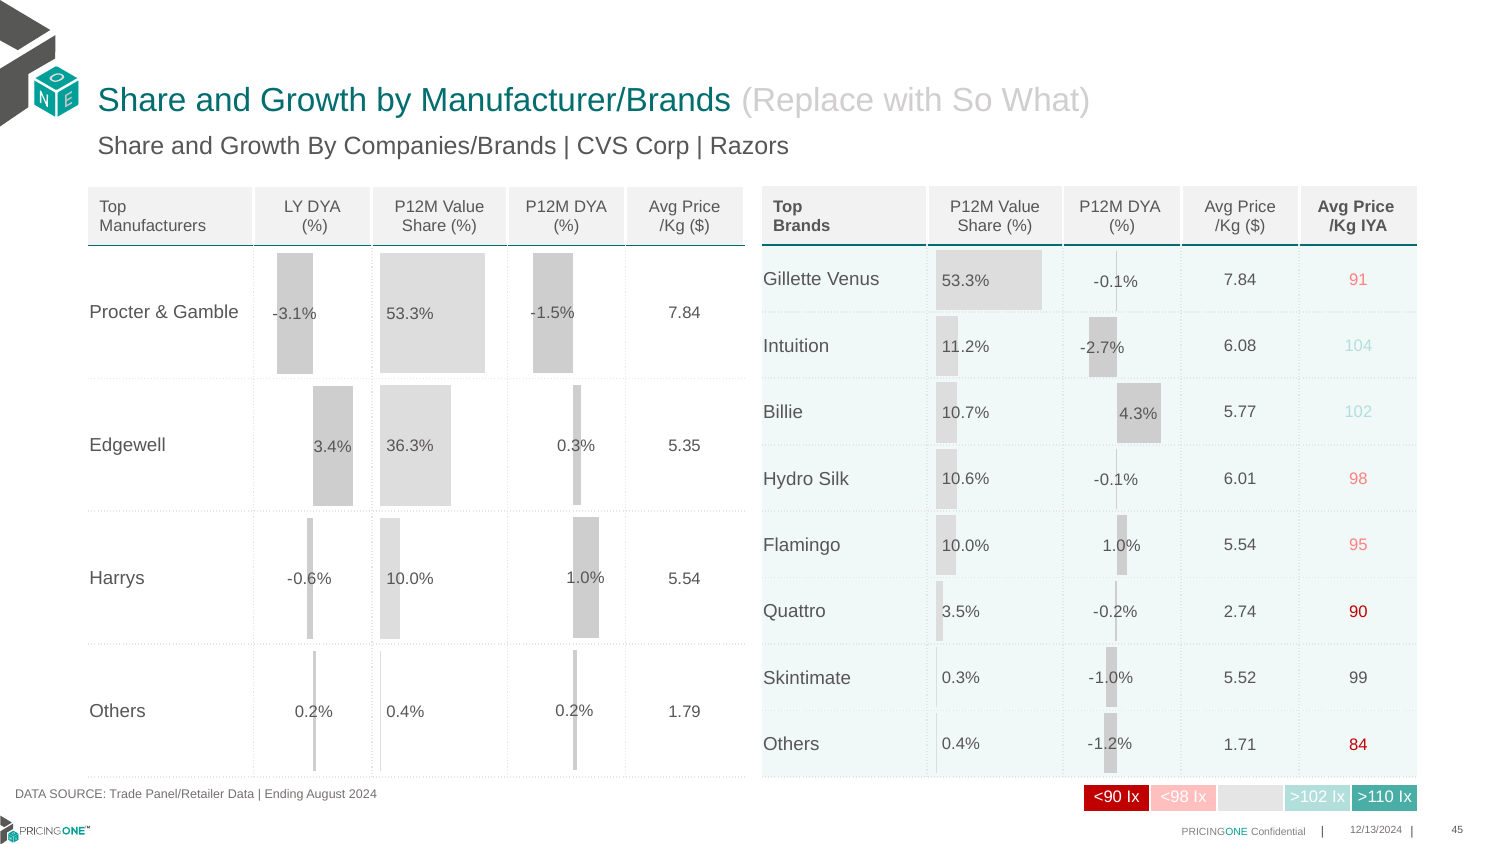

# Share and Growth by Manufacturer/Brands (Replace with So What)

Share and Growth By Companies/Brands | CVS Corp | Razors
| Top Brands | P12M Value Share (%) | P12M DYA (%) | Avg Price /Kg ($) | Avg Price /Kg IYA |
| --- | --- | --- | --- | --- |
| Gillette Venus |  |  | 7.84 | 91 |
| Intuition |  |  | 6.08 | 104 |
| Billie |  |  | 5.77 | 102 |
| Hydro Silk |  |  | 6.01 | 98 |
| Flamingo |  |  | 5.54 | 95 |
| Quattro |  |  | 2.74 | 90 |
| Skintimate |  |  | 5.52 | 99 |
| Others |  |  | 1.71 | 84 |
| Top Manufacturers | LY DYA (%) | P12M Value Share (%) | P12M DYA (%) | Avg Price /Kg ($) |
| --- | --- | --- | --- | --- |
| Procter & Gamble |  |  |  | 7.84 |
| Edgewell |  |  |  | 5.35 |
| Harrys |  |  |  | 5.54 |
| Others |  |  |  | 1.79 |

### Chart

| Category | Share DYA P12M |
|---|---|
|  | -0.014850584963040814 |

### Chart

| Category | Value Share P12M |
|---|---|
|  | 0.5325834148242936 |

### Chart

| Category | Share DYA LY |
|---|---|
|  | -0.030851489263772125 |

### Chart

| Category | Value Share |
|---|---|
|  | 0.5325758805808719 |

### Chart

| Category | Share DYA |
|---|---|
|  | -0.0008331313430074427 |
DATA SOURCE: Trade Panel/Retailer Data | Ending August 2024
| <90 Ix | <98 Ix |  | >102 Ix | >110 Ix |
| --- | --- | --- | --- | --- |

12/13/2024
45